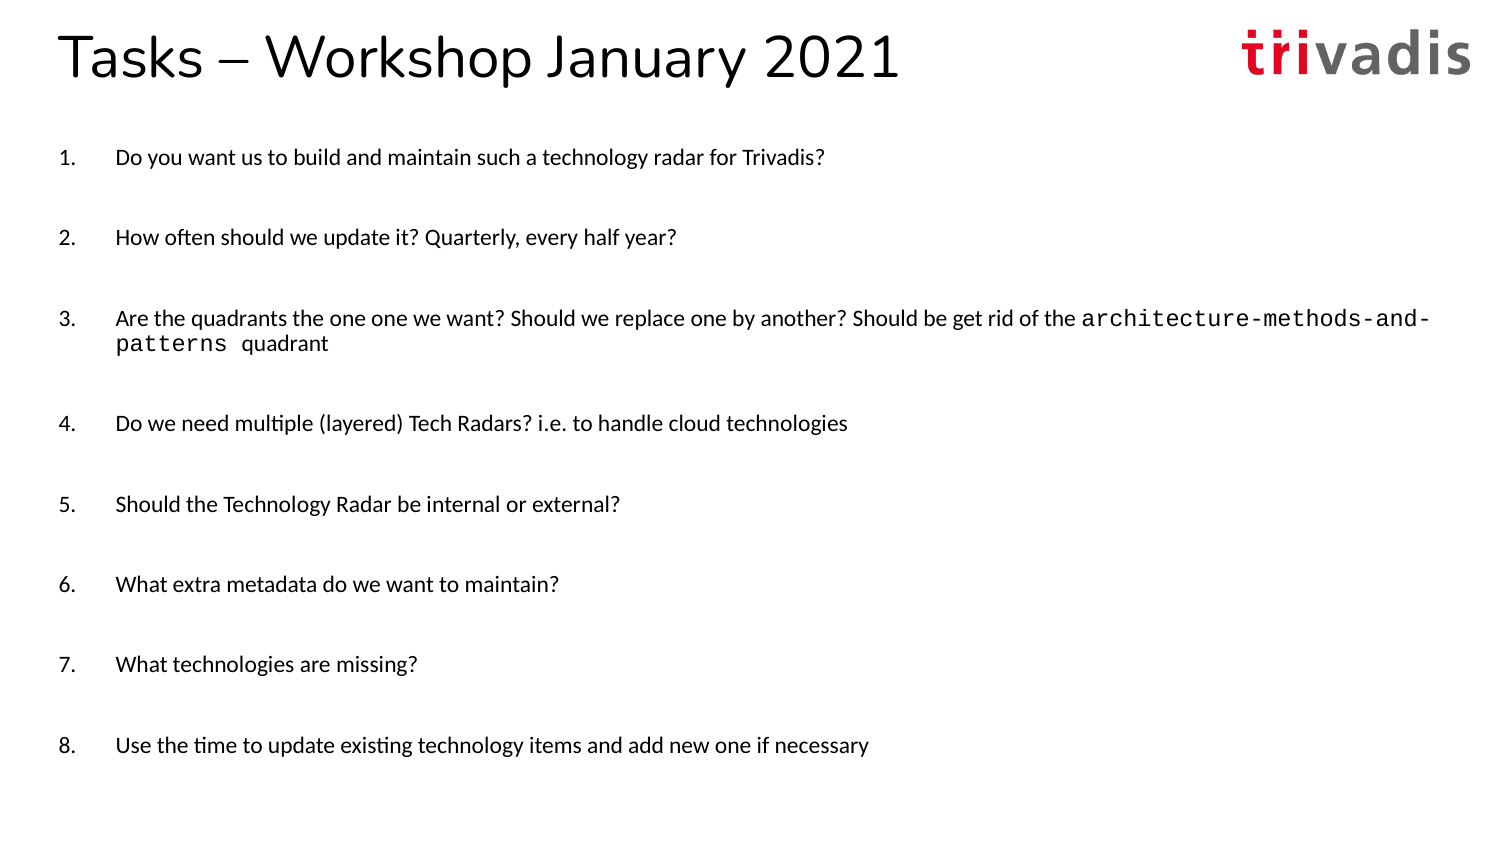

# Tasks – Workshop January 2021
Do you want us to build and maintain such a technology radar for Trivadis?

How often should we update it? Quarterly, every half year?

Are the quadrants the one one we want? Should we replace one by another? Should be get rid of the architecture-methods-and-patterns quadrant

Do we need multiple (layered) Tech Radars? i.e. to handle cloud technologies

Should the Technology Radar be internal or external?

What extra metadata do we want to maintain?

What technologies are missing?

Use the time to update existing technology items and add new one if necessary